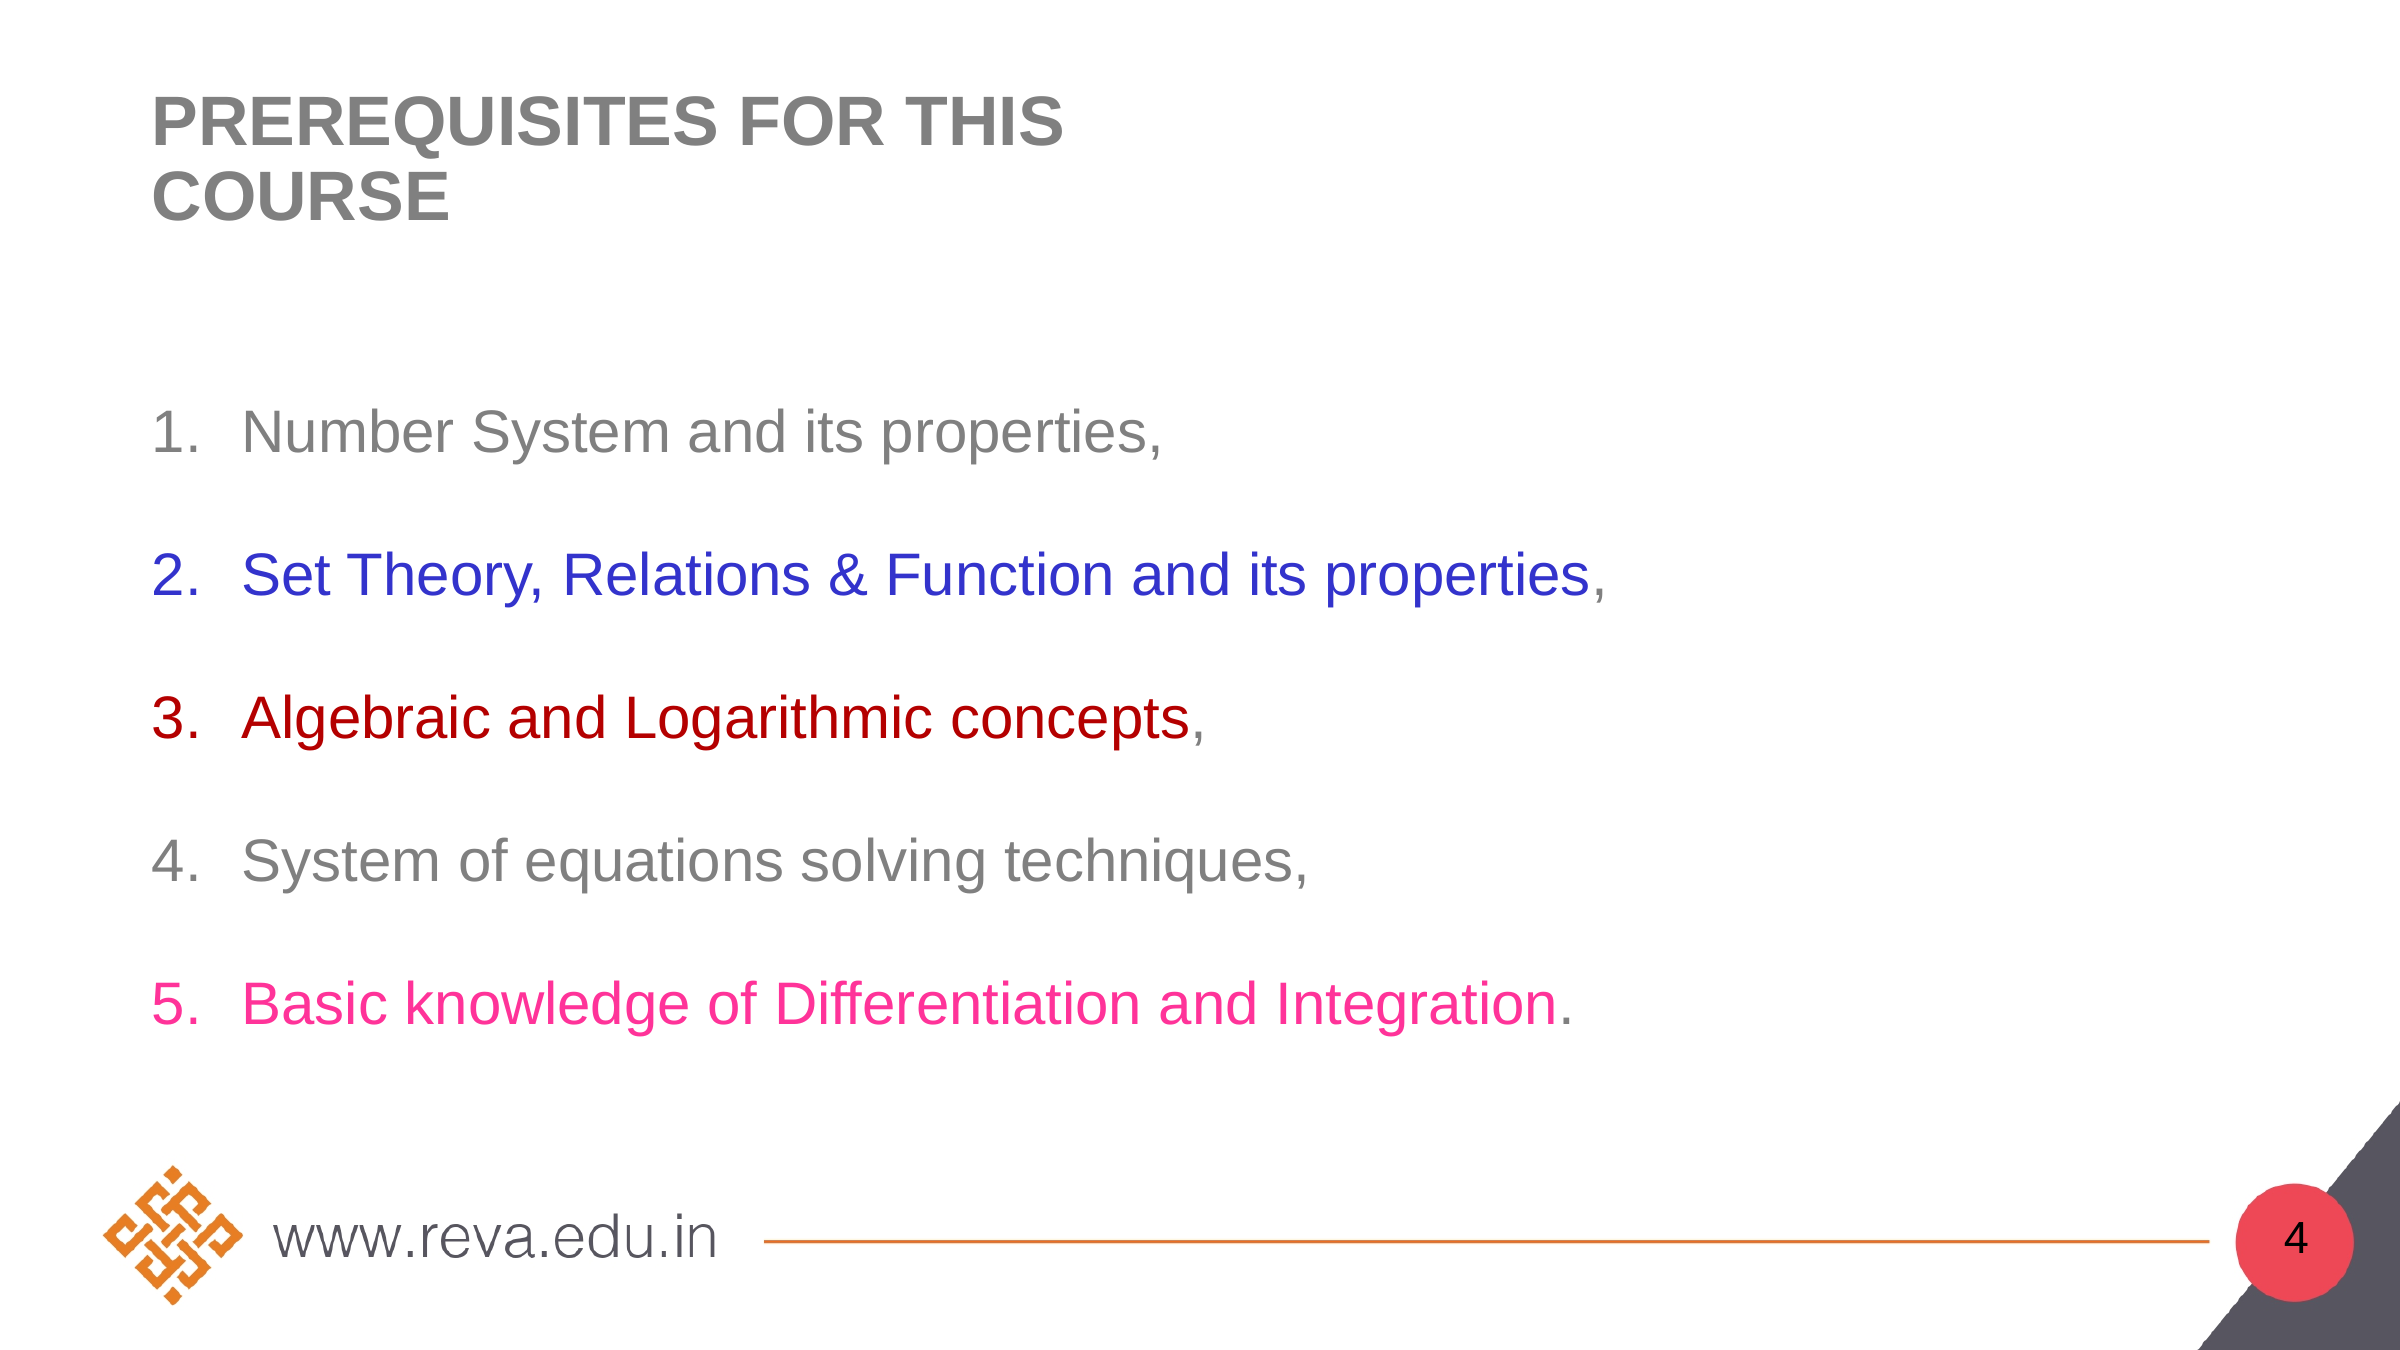

# Prerequisites for this course
Number System and its properties,
Set Theory, Relations & Function and its properties,
Algebraic and Logarithmic concepts,
System of equations solving techniques,
Basic knowledge of Differentiation and Integration.
4